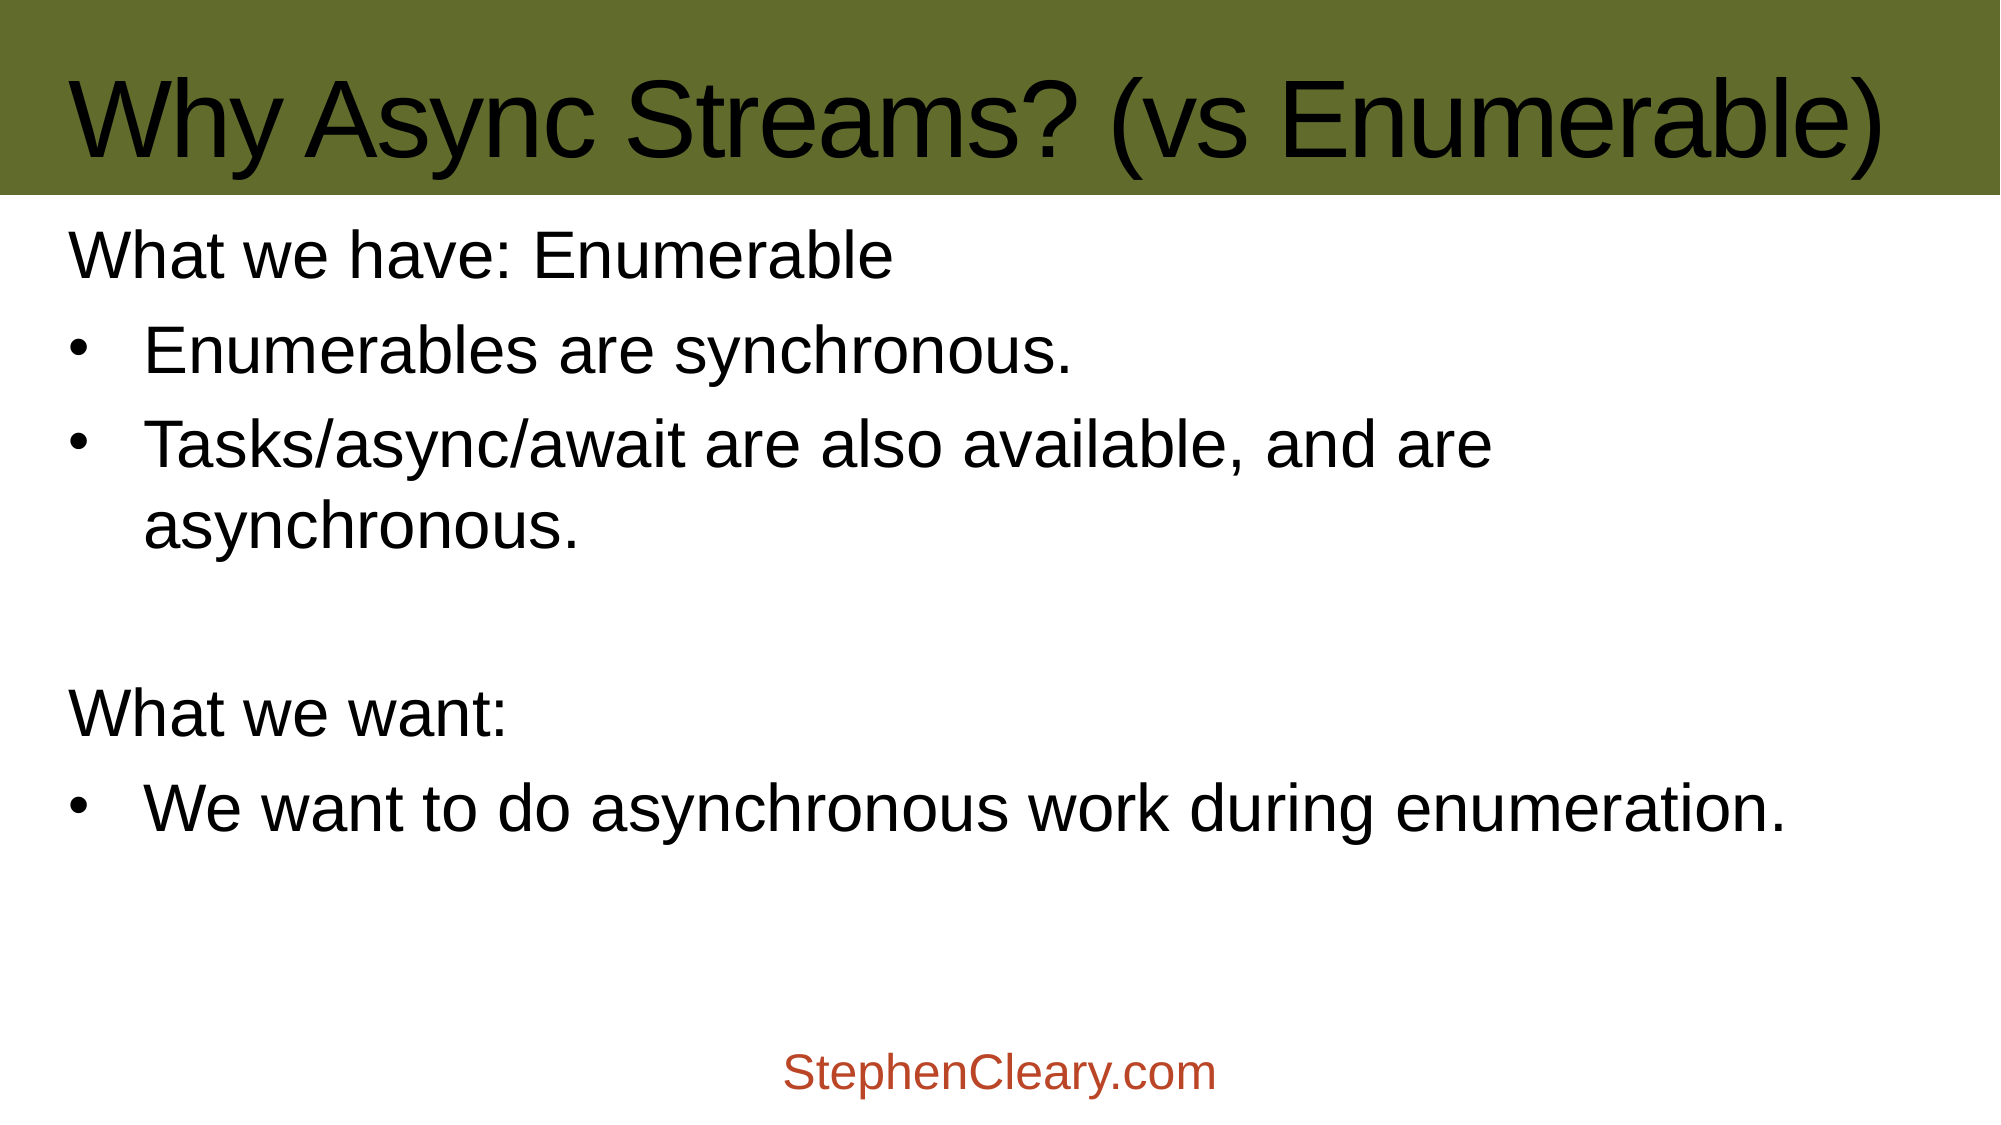

# Why Async Streams? (vs Enumerable)
What we have: Enumerable
Enumerables are synchronous.
Tasks/async/await are also available, and are asynchronous.

What we want:
We want to do asynchronous work during enumeration.